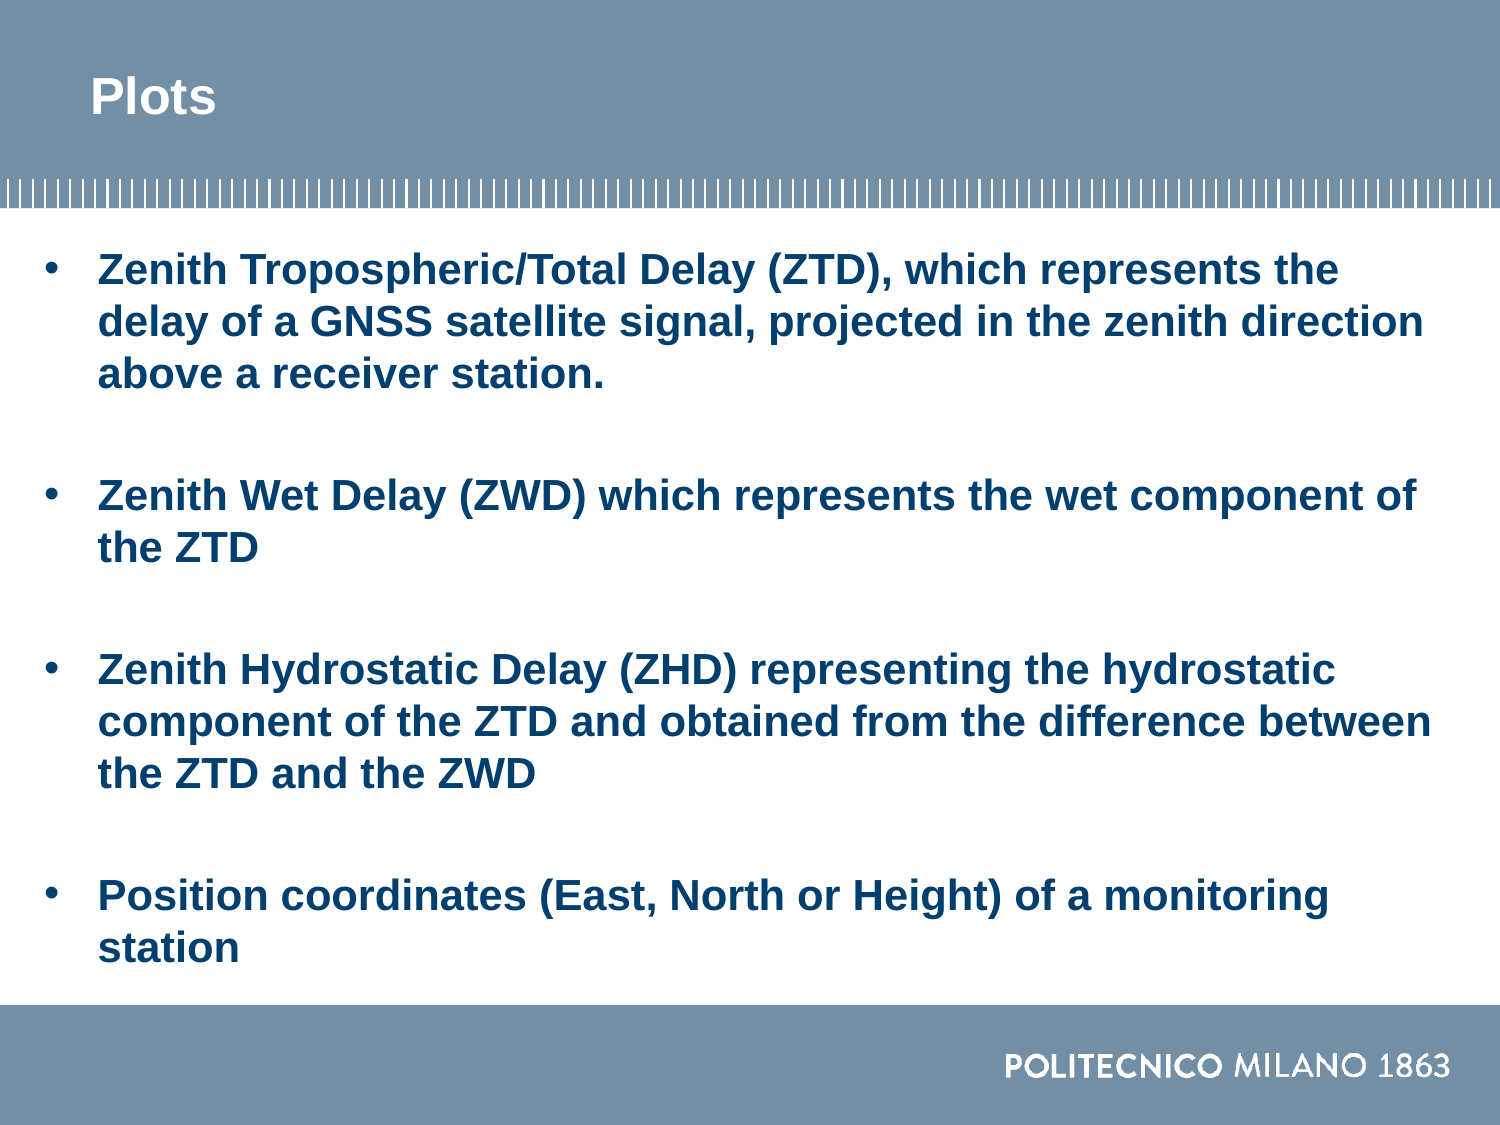

# Plots
Zenith Tropospheric/Total Delay (ZTD), which represents the delay of a GNSS satellite signal, projected in the zenith direction above a receiver station.

Zenith Wet Delay (ZWD) which represents the wet component of the ZTD

Zenith Hydrostatic Delay (ZHD) representing the hydrostatic component of the ZTD and obtained from the difference between the ZTD and the ZWD

Position coordinates (East, North or Height) of a monitoring station